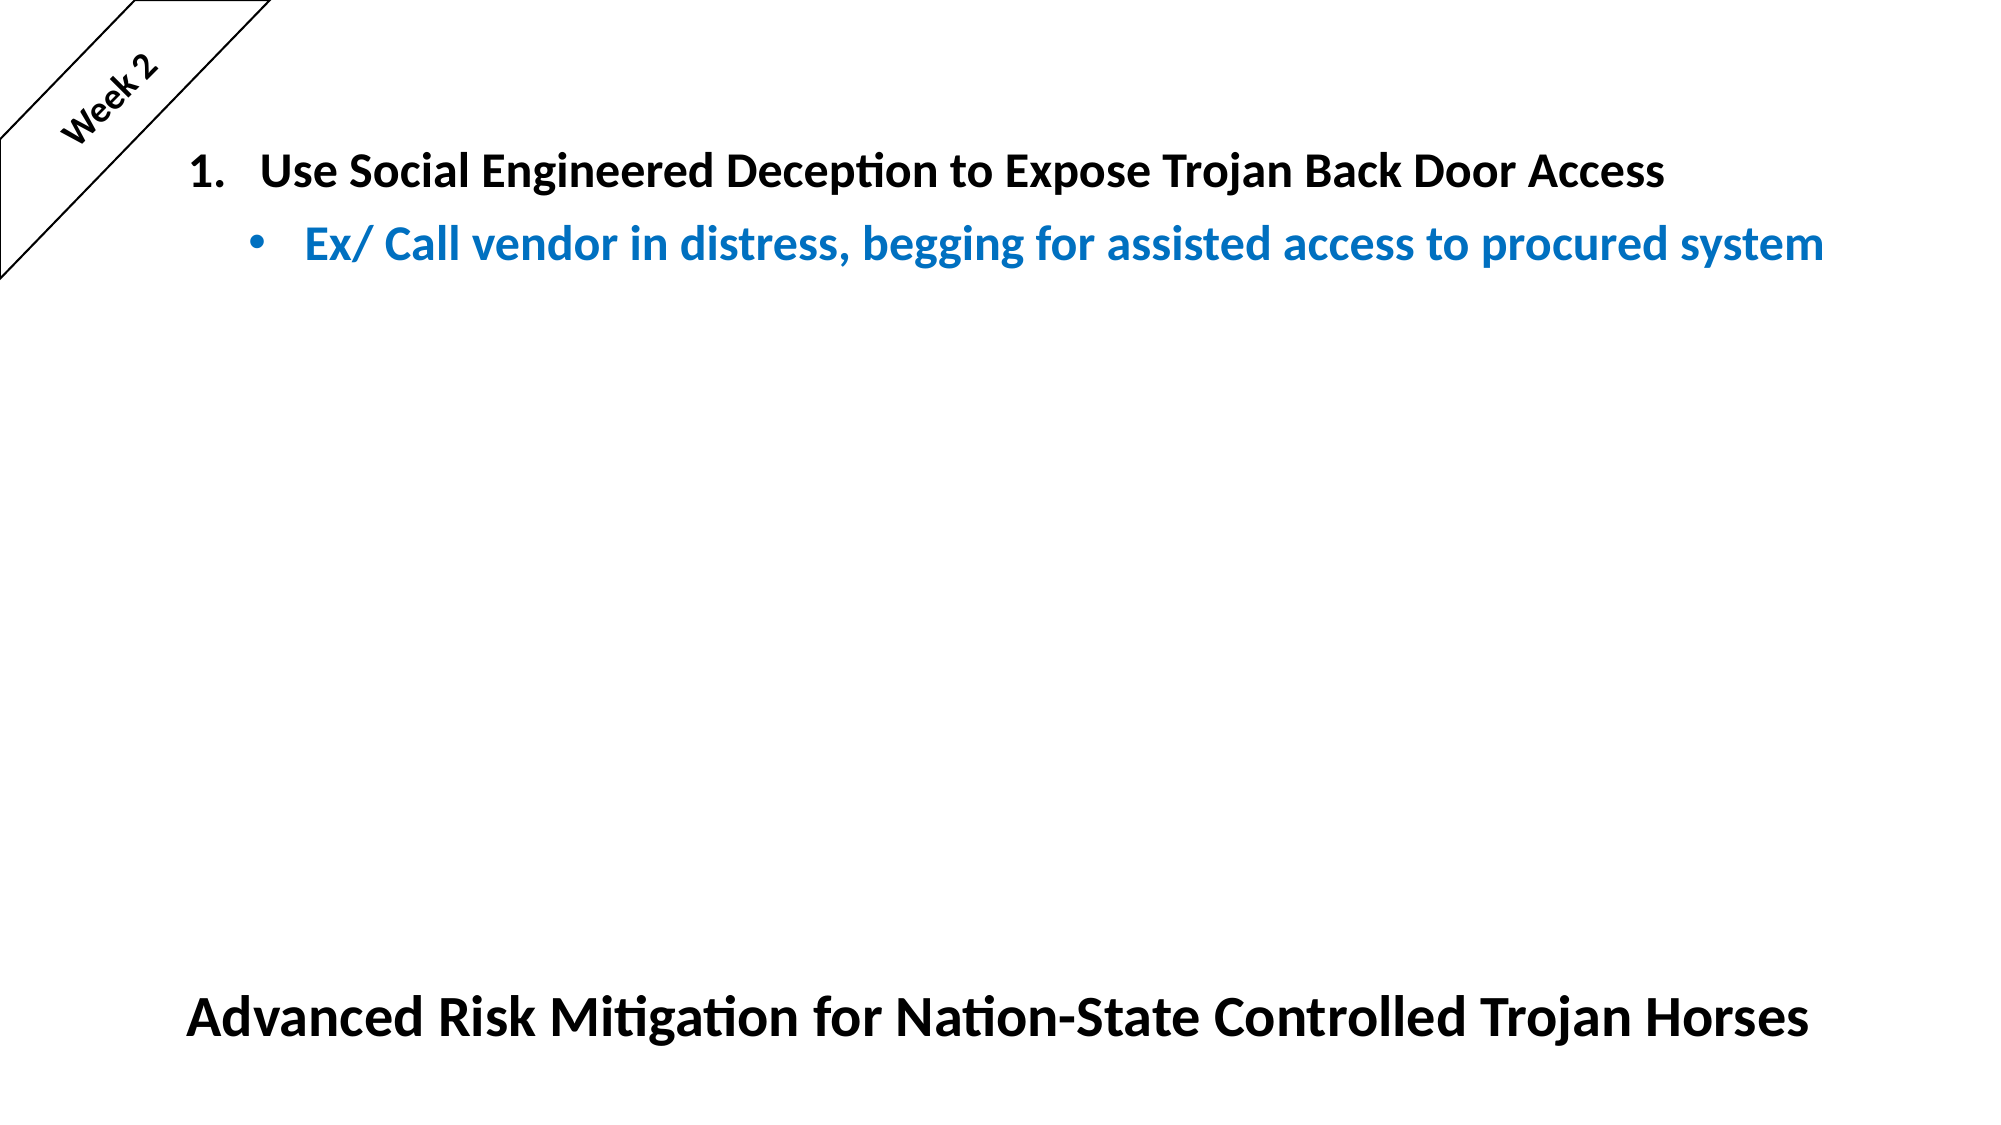

Week 2
1.   Use Social Engineered Deception to Expose Trojan Back Door Access
Ex/ Call vendor in distress, begging for assisted access to procured system
# Advanced Risk Mitigation for Nation-State Controlled Trojan Horses